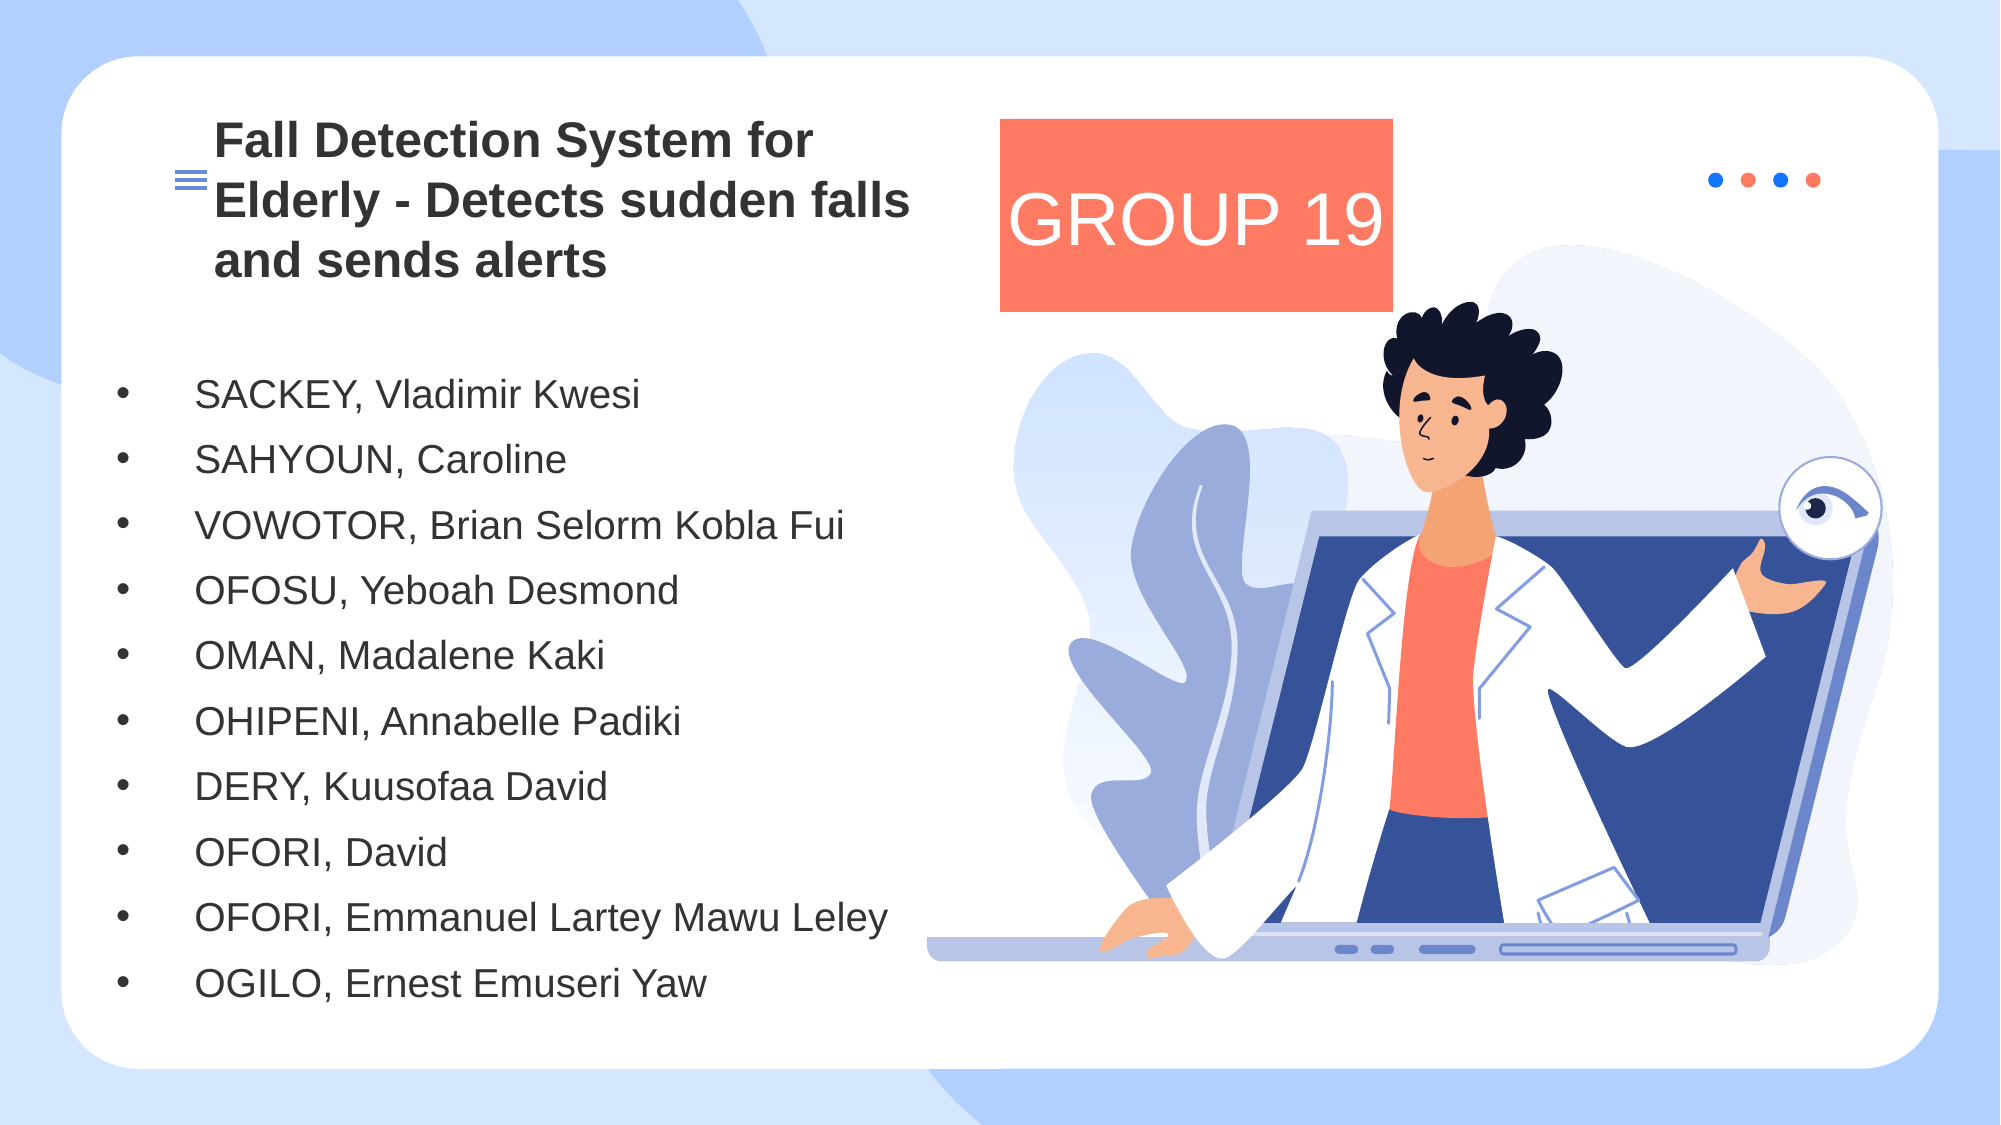

# Fall Detection System for Elderly - Detects sudden falls and sends alerts
GROUP 19
SACKEY, Vladimir Kwesi
SAHYOUN, Caroline
VOWOTOR, Brian Selorm Kobla Fui
OFOSU, Yeboah Desmond
OMAN, Madalene Kaki
OHIPENI, Annabelle Padiki
DERY, Kuusofaa David
OFORI, David
OFORI, Emmanuel Lartey Mawu Leley
OGILO, Ernest Emuseri Yaw